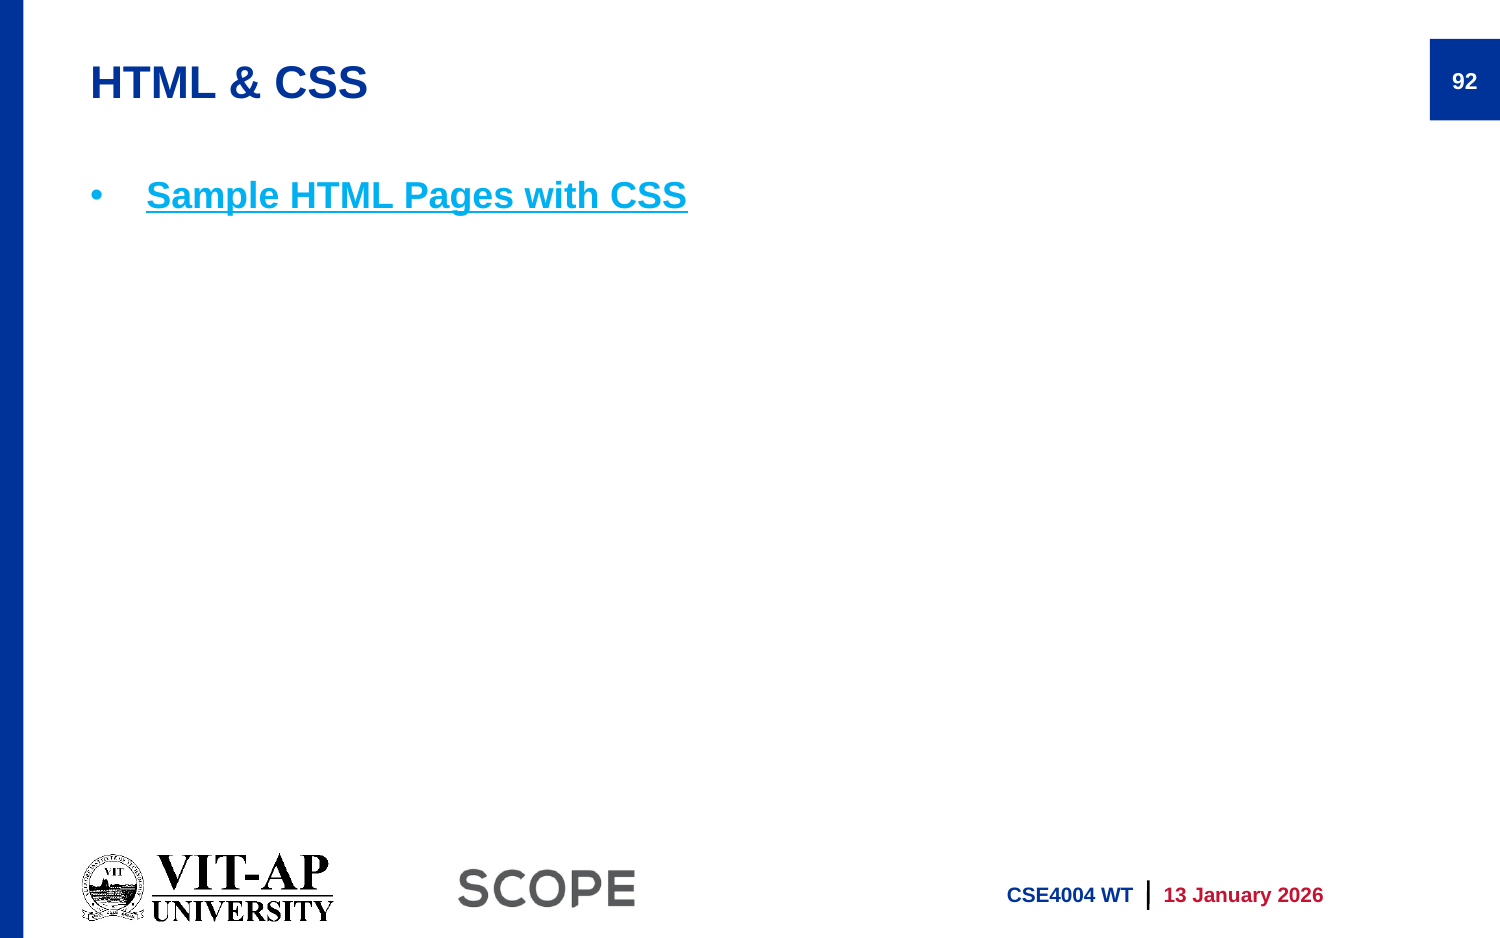

# HTML & CSS
92
Sample HTML Pages with CSS
CSE4004 WT
13 January 2026